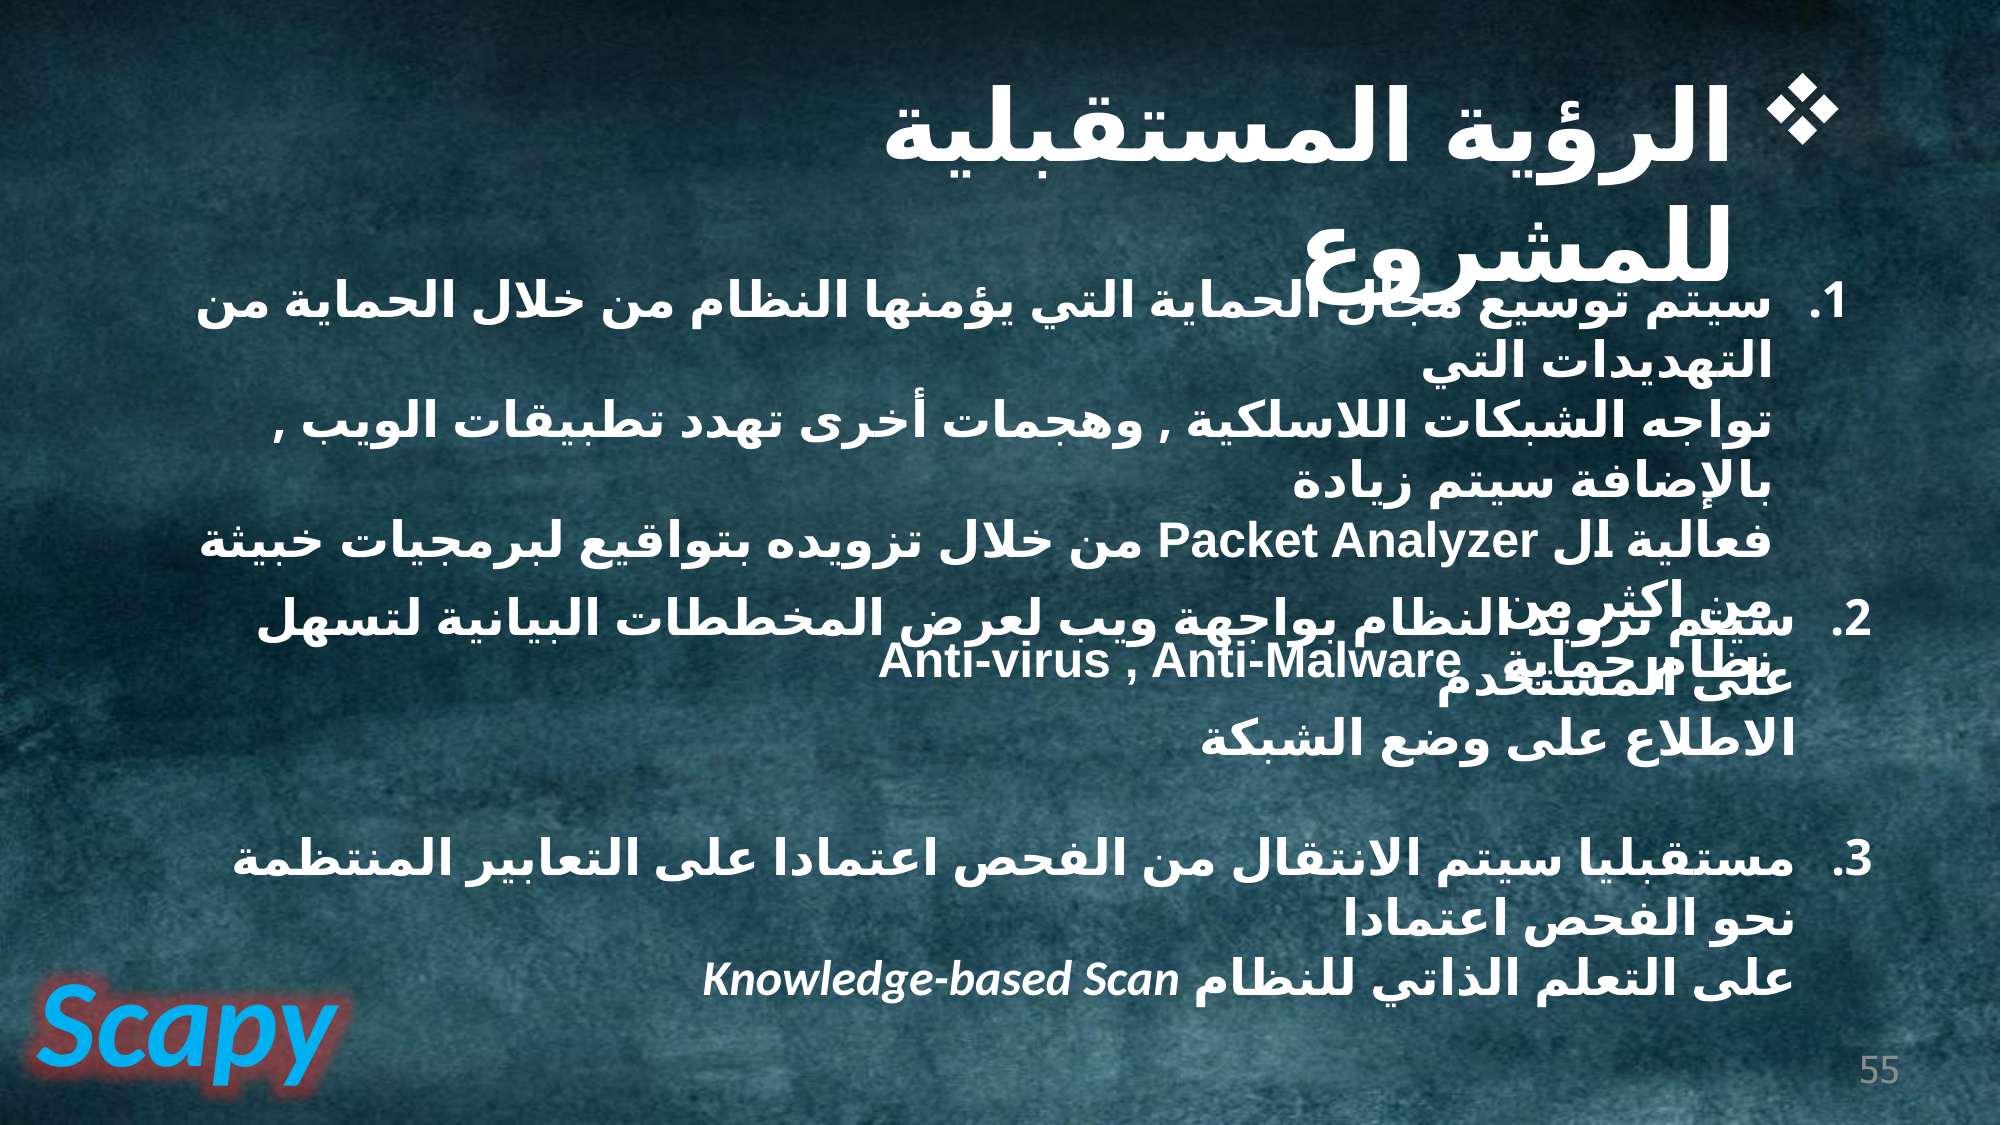

الرؤية المستقبلية للمشروع
سيتم توسيع مجال الحماية التي يؤمنها النظام من خلال الحماية من التهديدات التي
تواجه الشبكات اللاسلكية , وهجمات أخرى تهدد تطبيقات الويب , بالإضافة سيتم زيادة
فعالية ال Packet Analyzer من خلال تزويده بتواقيع لبرمجيات خبيثة من اكثر من
نظام حماية   Anti-virus , Anti-Malware
سيتم تزويد النظام بواجهة ويب لعرض المخططات البيانية لتسهل على المستخدم
الاطلاع على وضع الشبكة
مستقبليا سيتم الانتقال من الفحص اعتمادا على التعابير المنتظمة نحو الفحص اعتمادا
على التعلم الذاتي للنظام Knowledge-based Scan
Scapy
55